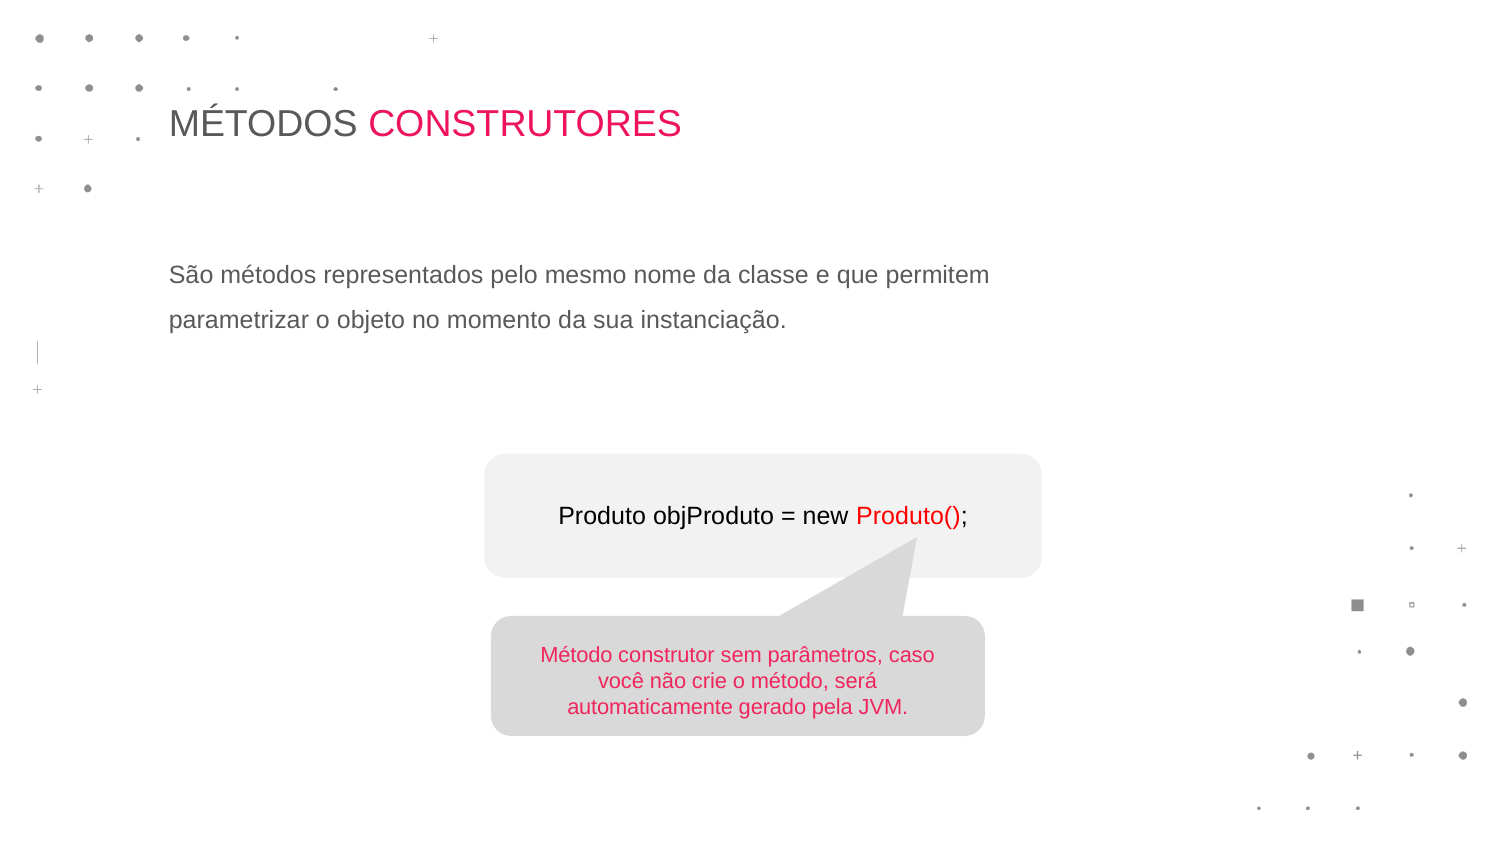

MÉTODOS CONSTRUTORES
São métodos representados pelo mesmo nome da classe e que permitem parametrizar o objeto no momento da sua instanciação.

Produto objProduto = new Produto();

Método construtor sem parâmetros, caso você não crie o método, será automaticamente gerado pela JVM.